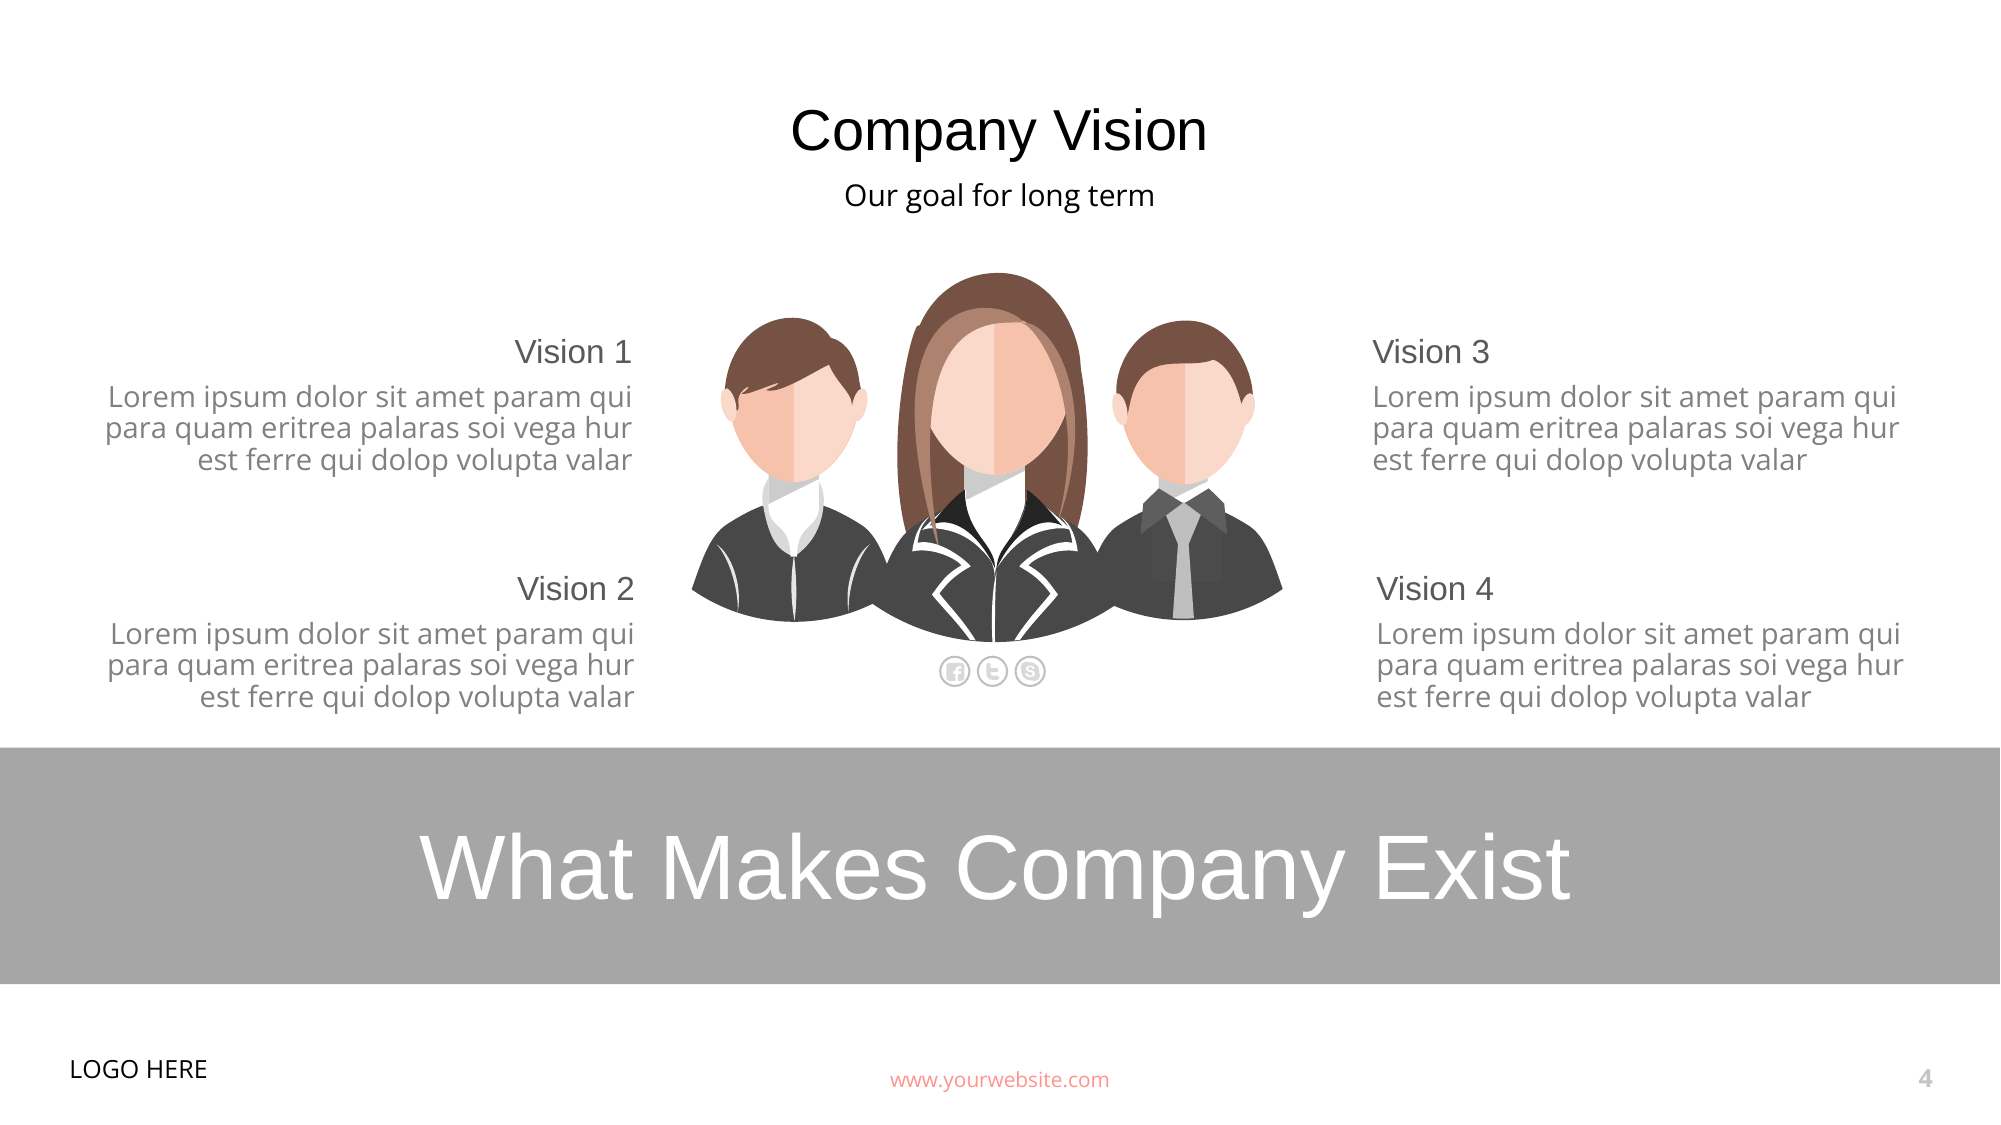

# Company Vision
Our goal for long term

Vision 1
Vision 3
Lorem ipsum dolor sit amet param qui para quam eritrea palaras soi vega hur est ferre qui dolop volupta valar

Lorem ipsum dolor sit amet param qui para quam eritrea palaras soi vega hur est ferre qui dolop volupta valar

Vision 2
Vision 4
Lorem ipsum dolor sit amet param qui para quam eritrea palaras soi vega hur est ferre qui dolop volupta valar

Lorem ipsum dolor sit amet param qui para quam eritrea palaras soi vega hur est ferre qui dolop volupta valar

What Makes Company Exist
LOGO HERE
www.yourwebsite.com
4